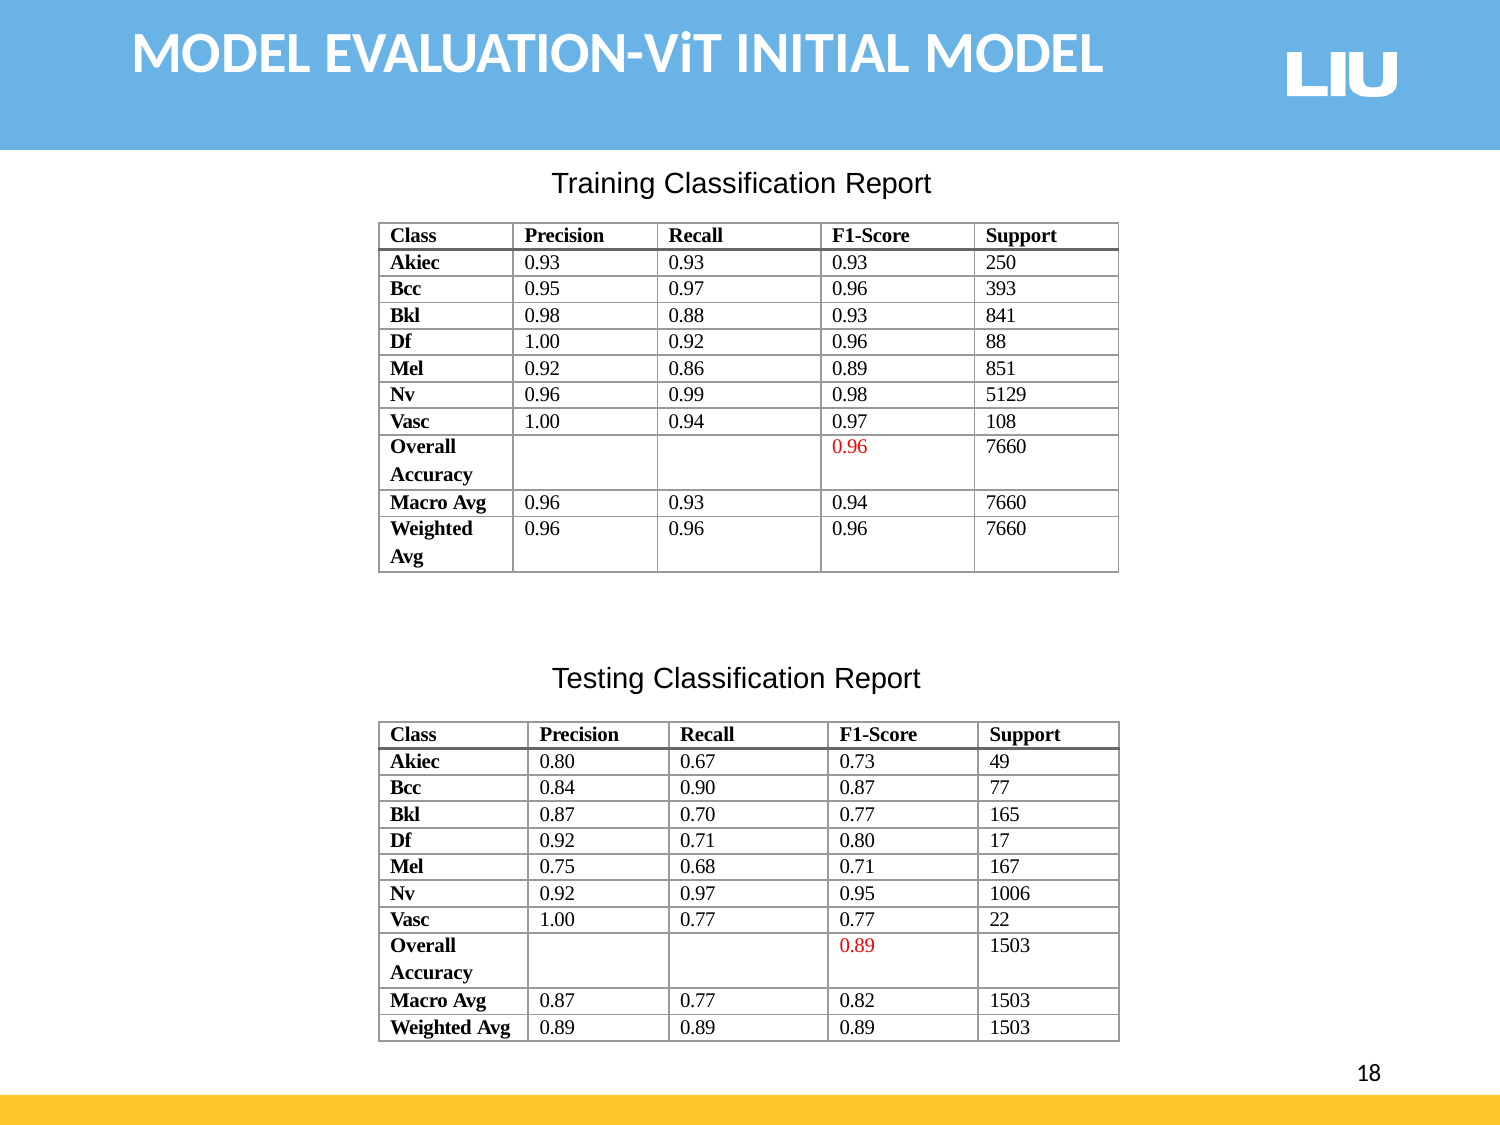

# MODEL EVALUATION-ViT INITIAL MODEL
Training Classification Report
| Class | Precision | Recall | F1-Score | Support |
| --- | --- | --- | --- | --- |
| Akiec | 0.93 | 0.93 | 0.93 | 250 |
| Bcc | 0.95 | 0.97 | 0.96 | 393 |
| Bkl | 0.98 | 0.88 | 0.93 | 841 |
| Df | 1.00 | 0.92 | 0.96 | 88 |
| Mel | 0.92 | 0.86 | 0.89 | 851 |
| Nv | 0.96 | 0.99 | 0.98 | 5129 |
| Vasc | 1.00 | 0.94 | 0.97 | 108 |
| Overall Accuracy |  |  | 0.96 | 7660 |
| Macro Avg | 0.96 | 0.93 | 0.94 | 7660 |
| Weighted Avg | 0.96 | 0.96 | 0.96 | 7660 |
Testing Classification Report
| Class | Precision | Recall | F1-Score | Support |
| --- | --- | --- | --- | --- |
| Akiec | 0.80 | 0.67 | 0.73 | 49 |
| Bcc | 0.84 | 0.90 | 0.87 | 77 |
| Bkl | 0.87 | 0.70 | 0.77 | 165 |
| Df | 0.92 | 0.71 | 0.80 | 17 |
| Mel | 0.75 | 0.68 | 0.71 | 167 |
| Nv | 0.92 | 0.97 | 0.95 | 1006 |
| Vasc | 1.00 | 0.77 | 0.77 | 22 |
| Overall Accuracy |  |  | 0.89 | 1503 |
| Macro Avg | 0.87 | 0.77 | 0.82 | 1503 |
| Weighted Avg | 0.89 | 0.89 | 0.89 | 1503 |
18